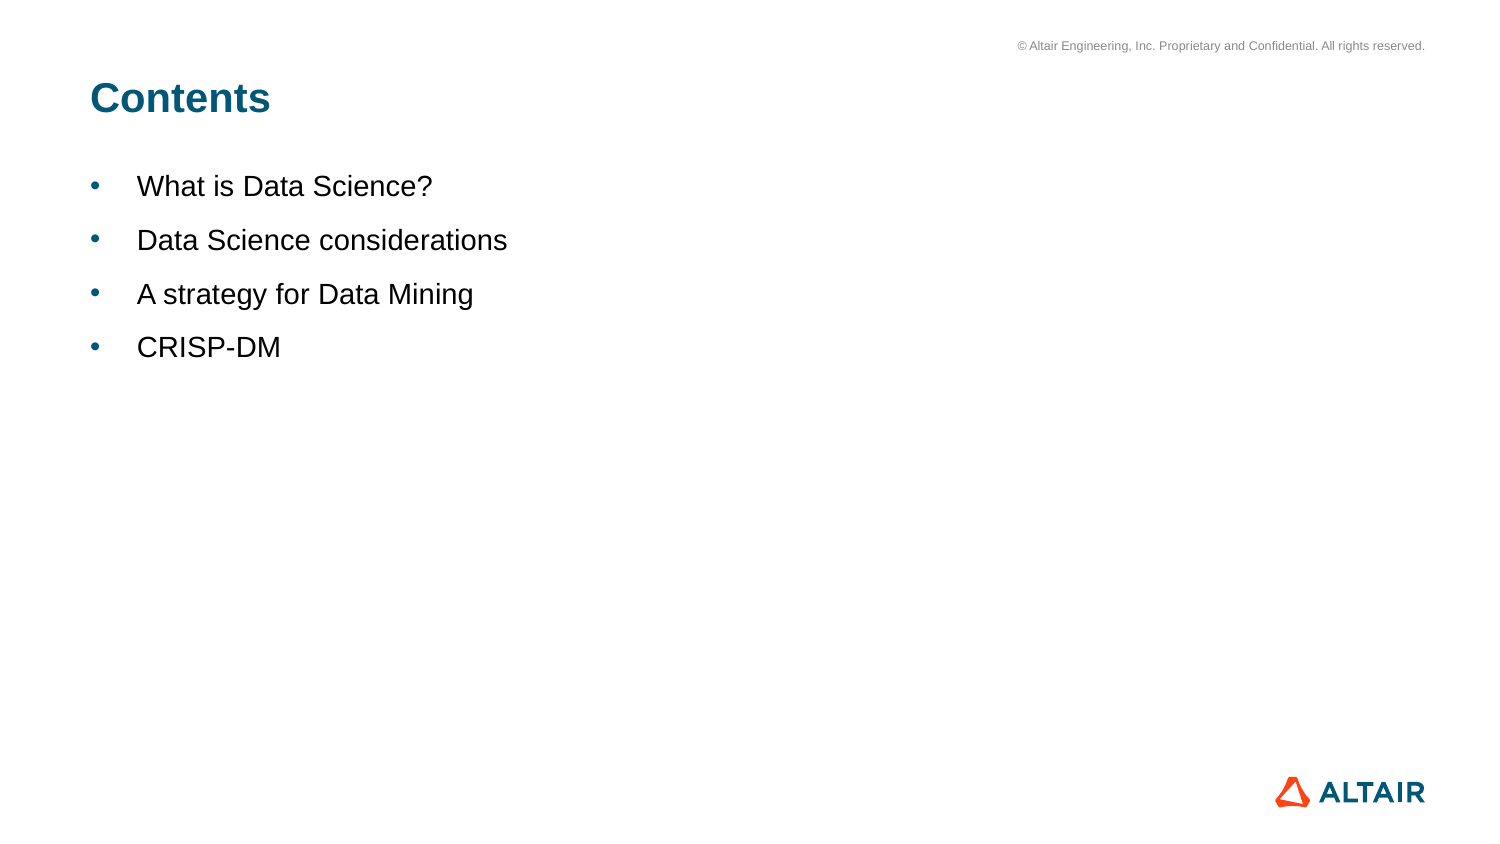

# Contents
What is Data Science?
Data Science considerations
A strategy for Data Mining
CRISP-DM